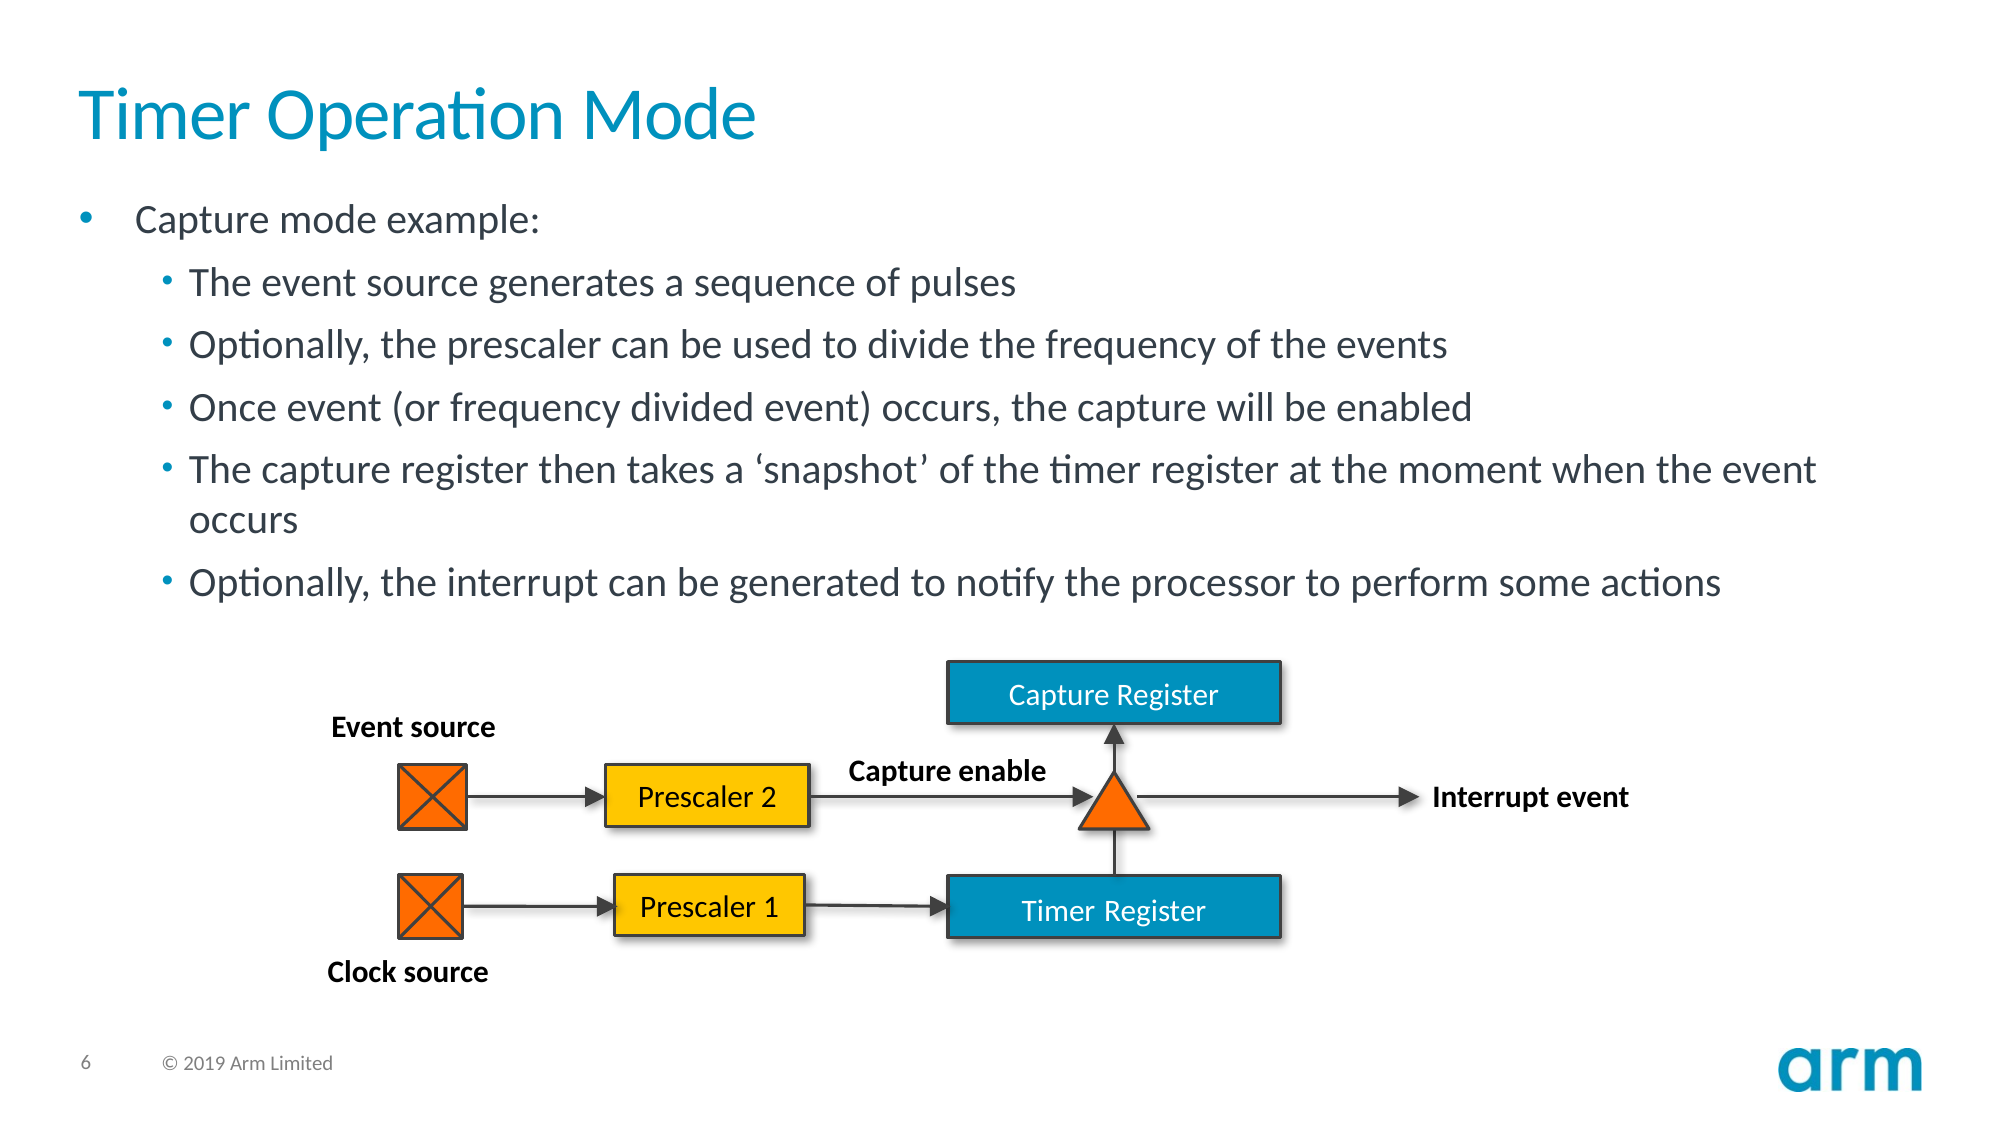

# Timer Operation Mode
Capture mode example:
The event source generates a sequence of pulses
Optionally, the prescaler can be used to divide the frequency of the events
Once event (or frequency divided event) occurs, the capture will be enabled
The capture register then takes a ‘snapshot’ of the timer register at the moment when the event occurs
Optionally, the interrupt can be generated to notify the processor to perform some actions

Capture Register
Event source
Capture enable

Prescaler 2
Interrupt event

Prescaler 1
Timer Register

Clock source